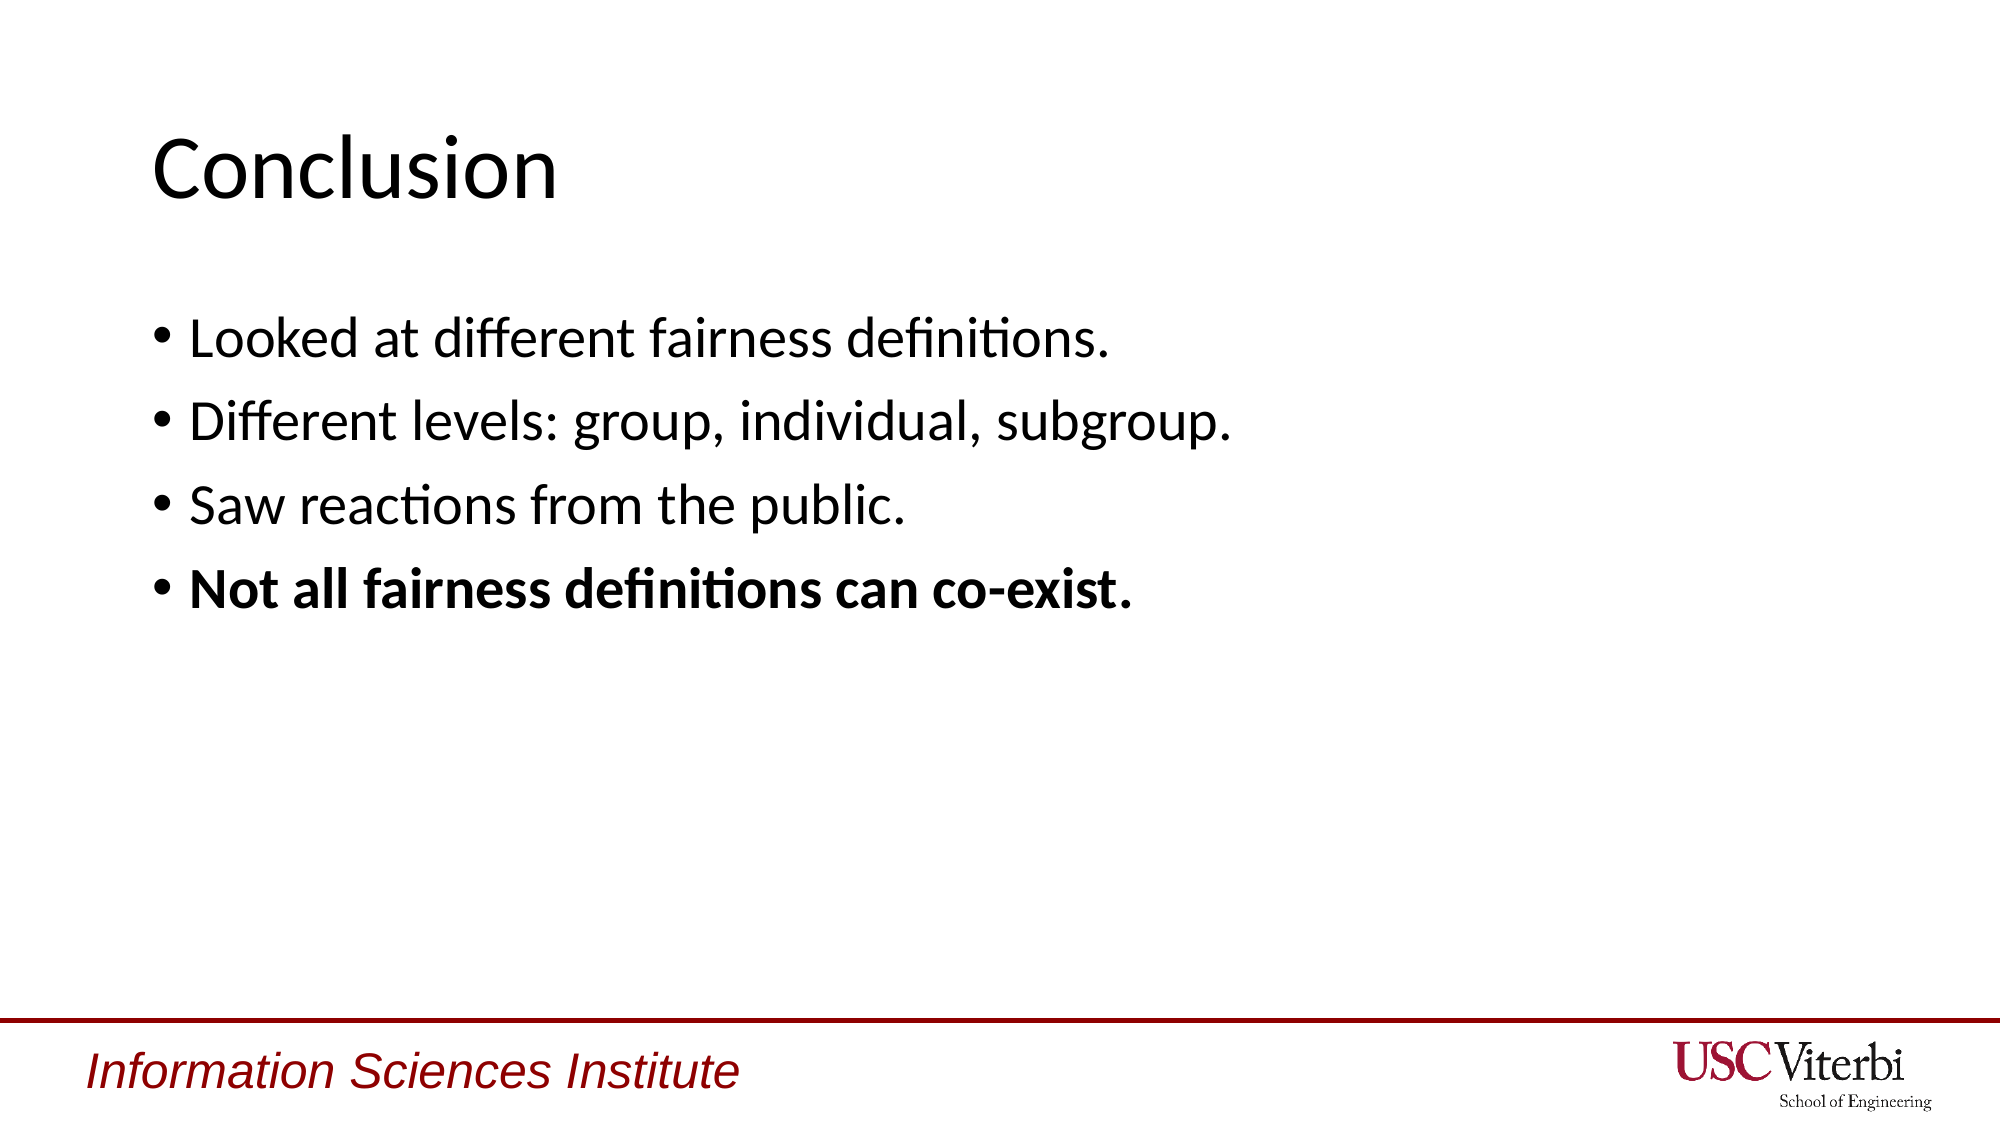

# Conclusion
Looked at different fairness definitions.
Different levels: group, individual, subgroup.
Saw reactions from the public.
Not all fairness definitions can co-exist.